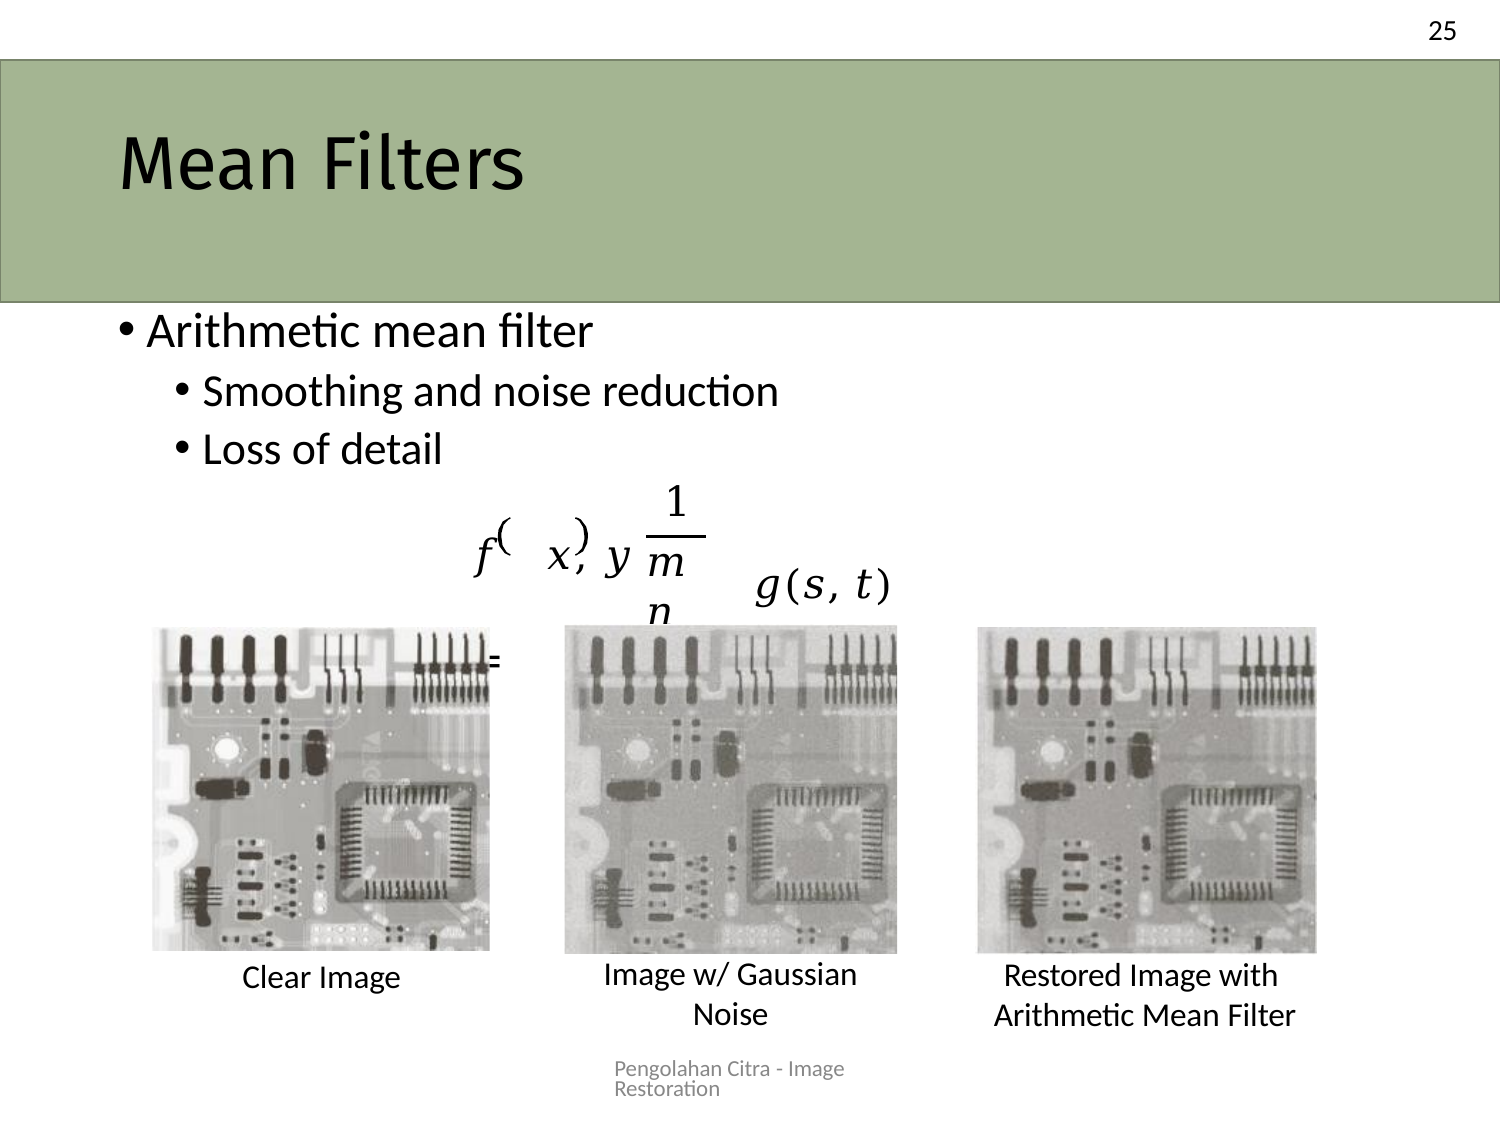

25
# Mean Filters
Arithmetic mean filter
Smoothing and noise reduction
Loss of detail
1
 	𝑔(𝑠, 𝑡)
(𝑠,𝑡)∈𝑆𝑥,𝑦
𝑓 𝑥, 𝑦	=

𝑚𝑛

Image w/ Gaussian
Noise
Restored Image with  Arithmetic Mean Filter
Clear Image
Pengolahan Citra - Image Restoration